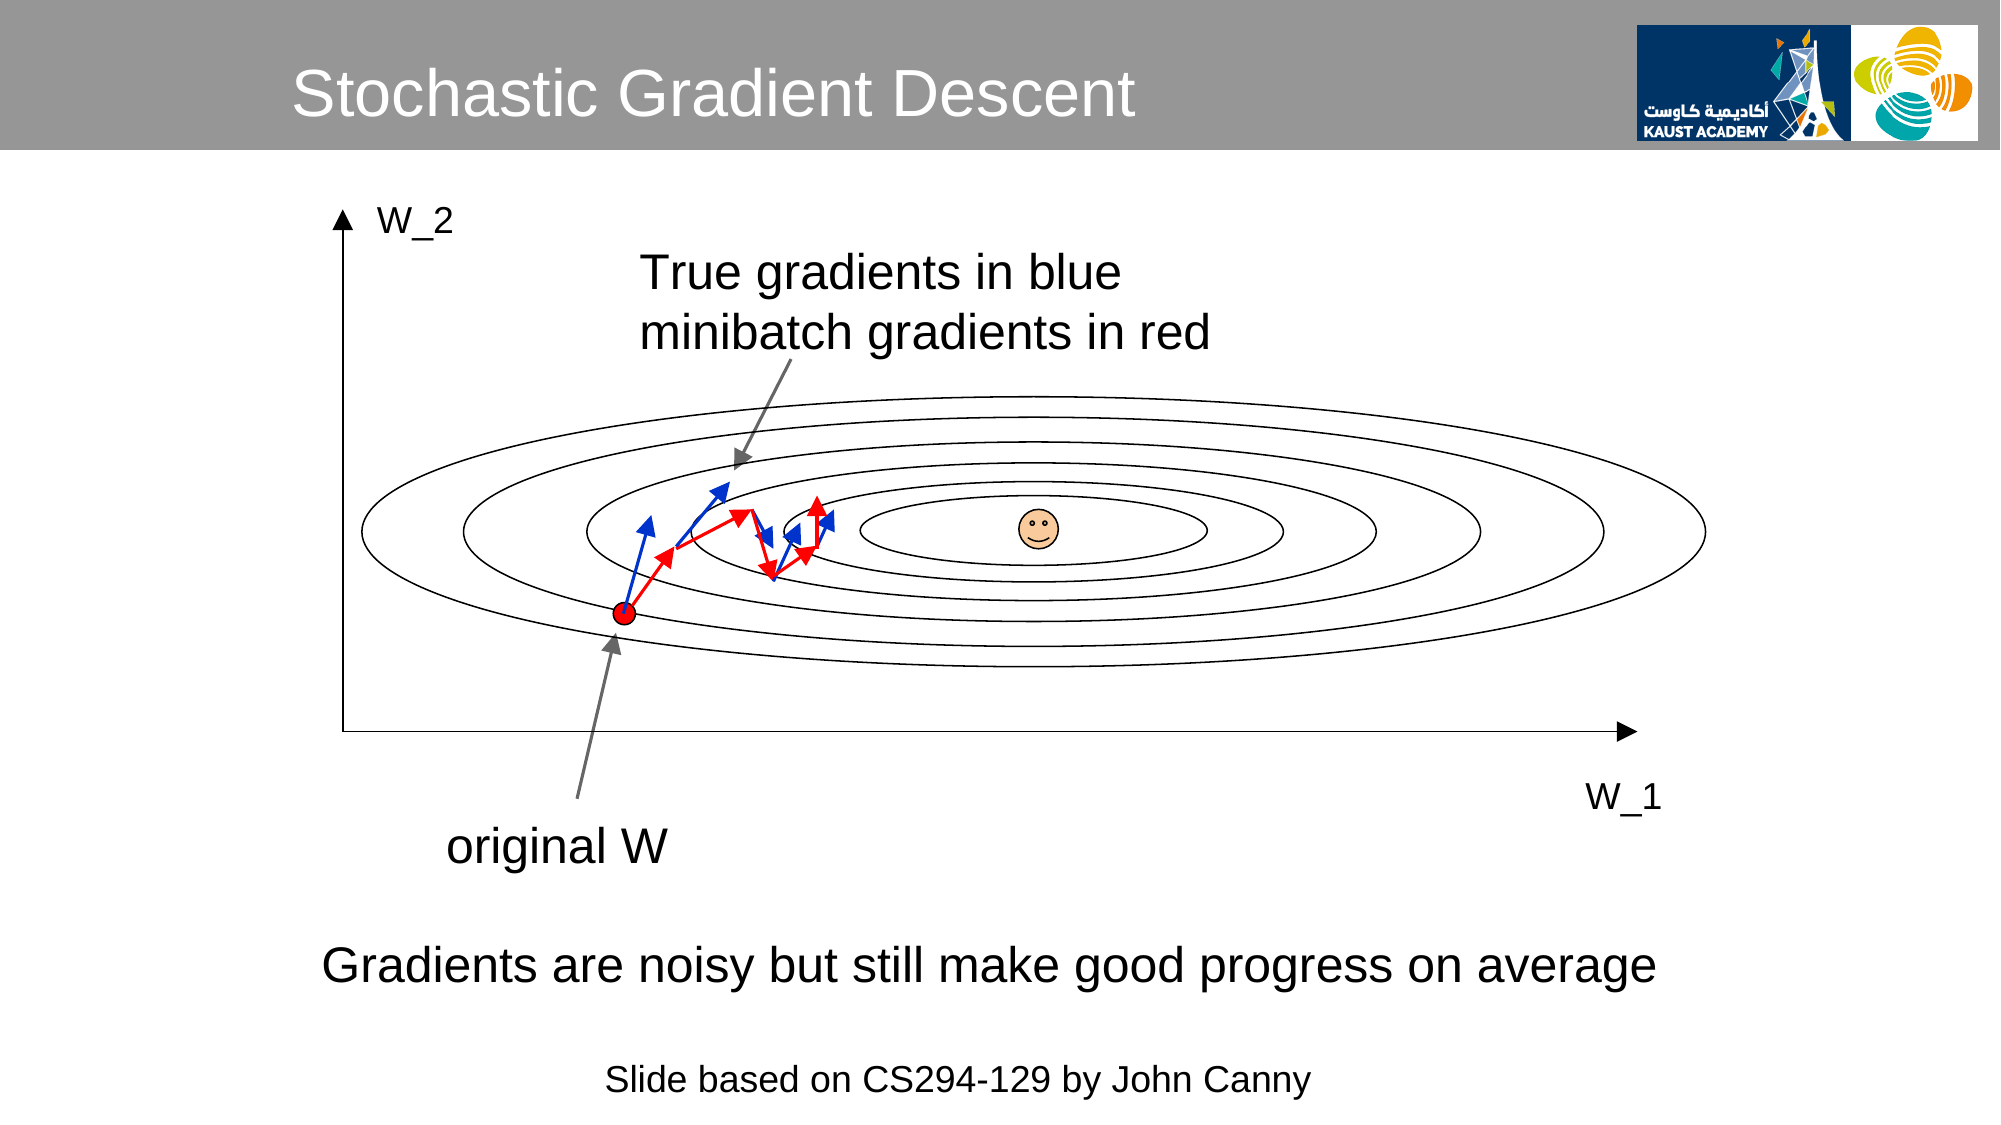

Stochastic Gradient Descent

W_2

True gradients in blue
minibatch gradients in red

W_1
original W
Gradients are noisy but still make good progress on average
Slide based on CS294-129 by John Canny